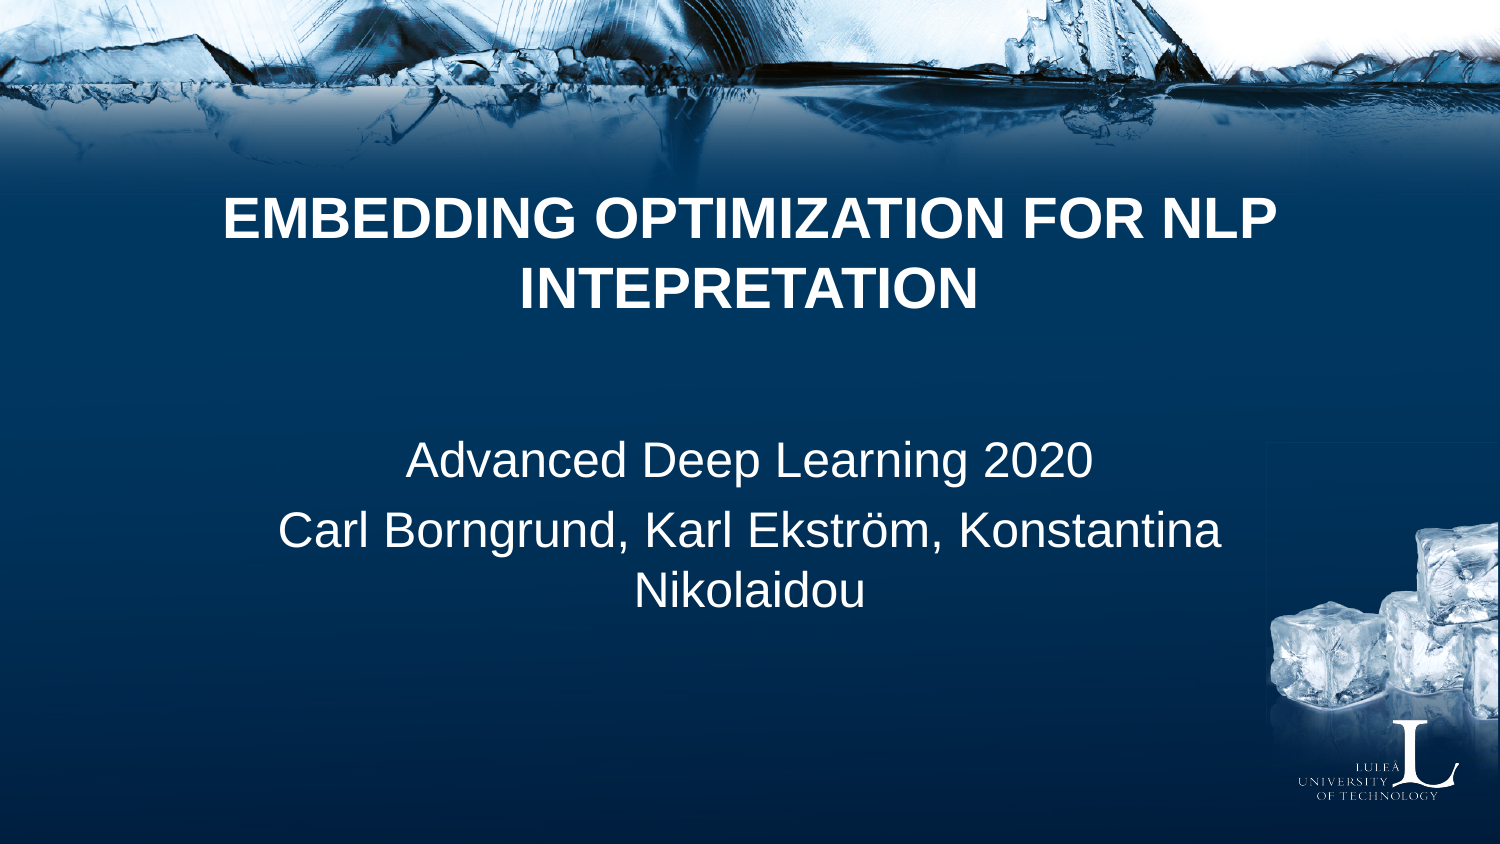

# Embedding Optimization for NLP intepretation
Advanced Deep Learning 2020
Carl Borngrund, Karl Ekström, Konstantina Nikolaidou